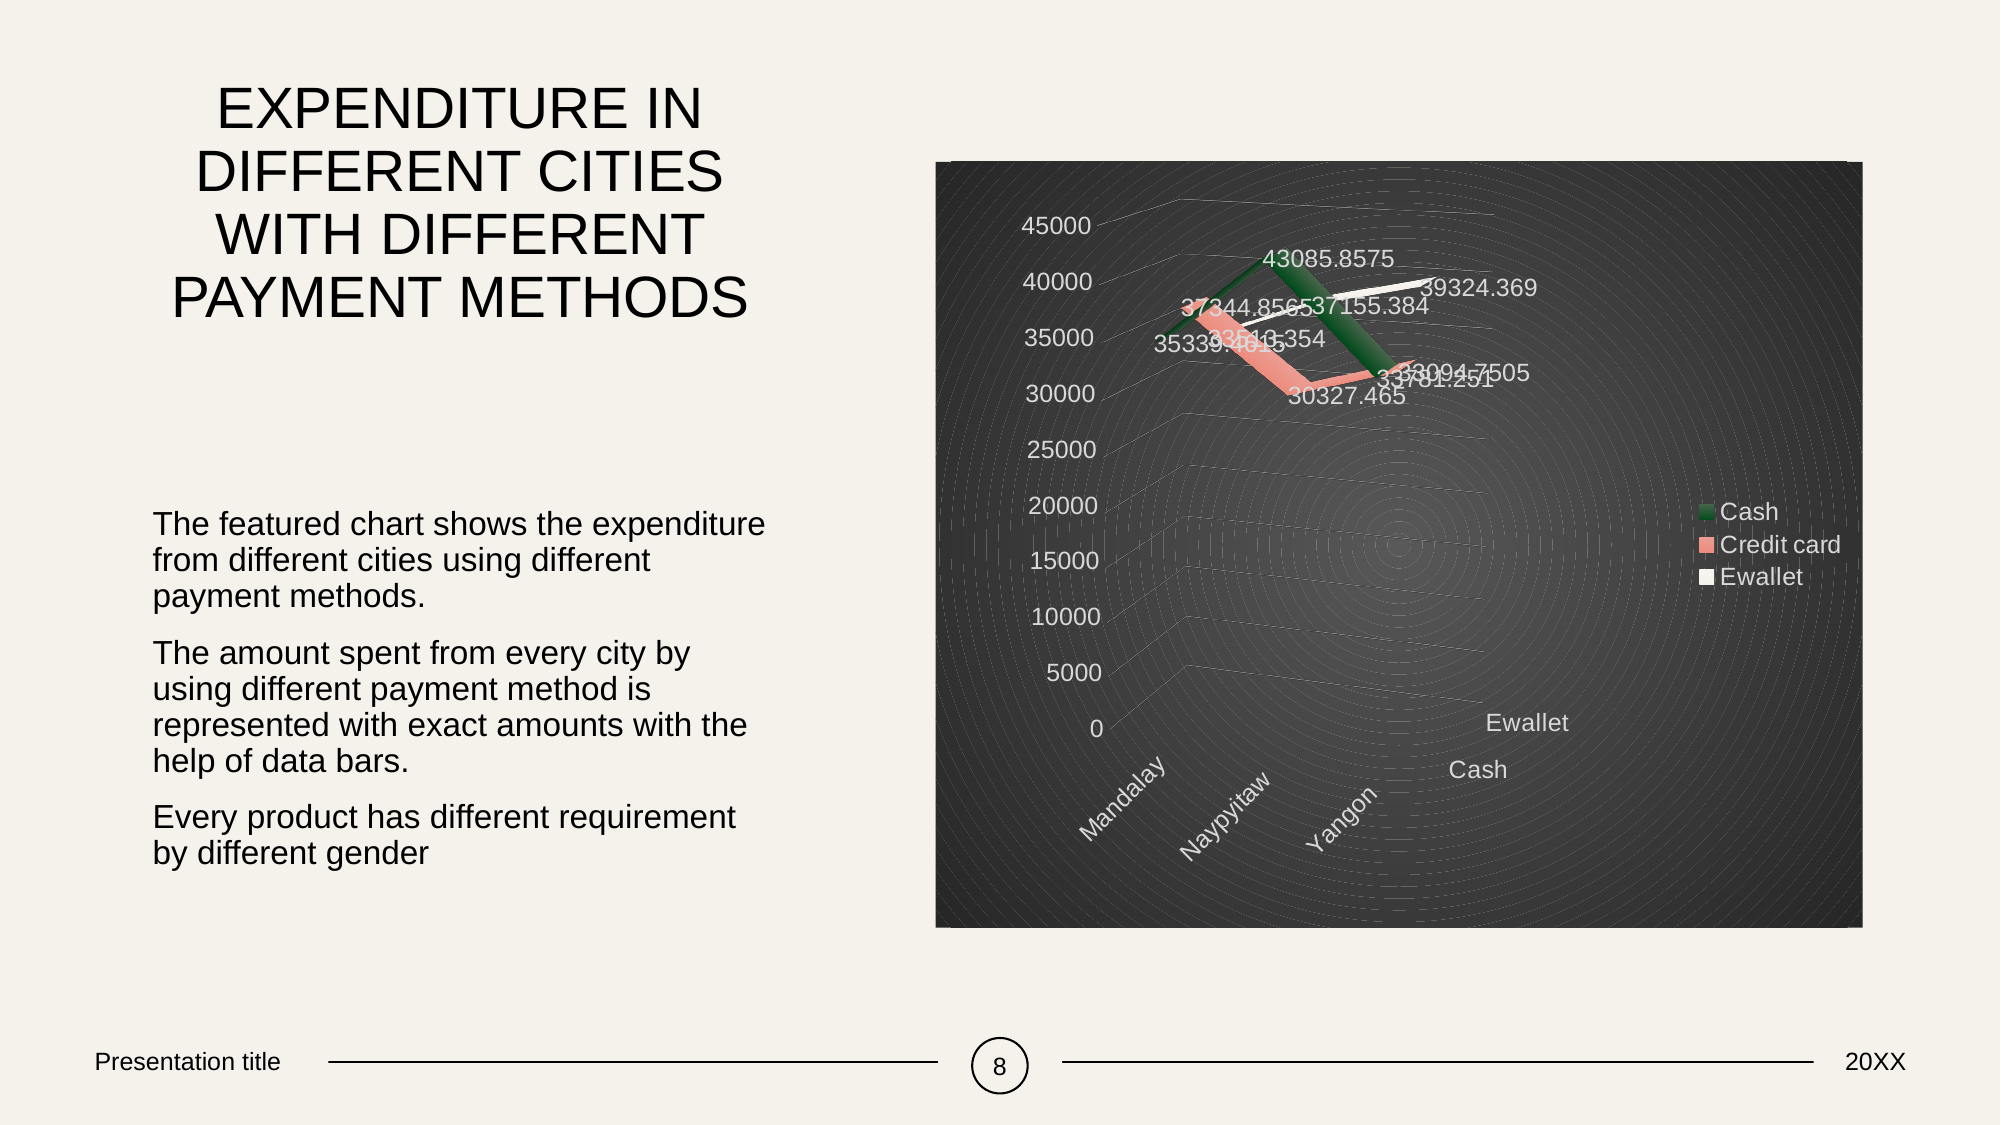

# Expenditure in different cities with different payment methods

[unsupported chart]

The featured chart shows the expenditure from different cities using different payment methods.
The amount spent from every city by using different payment method is represented with exact amounts with the help of data bars.
Every product has different requirement by different gender
Presentation title
8
20XX